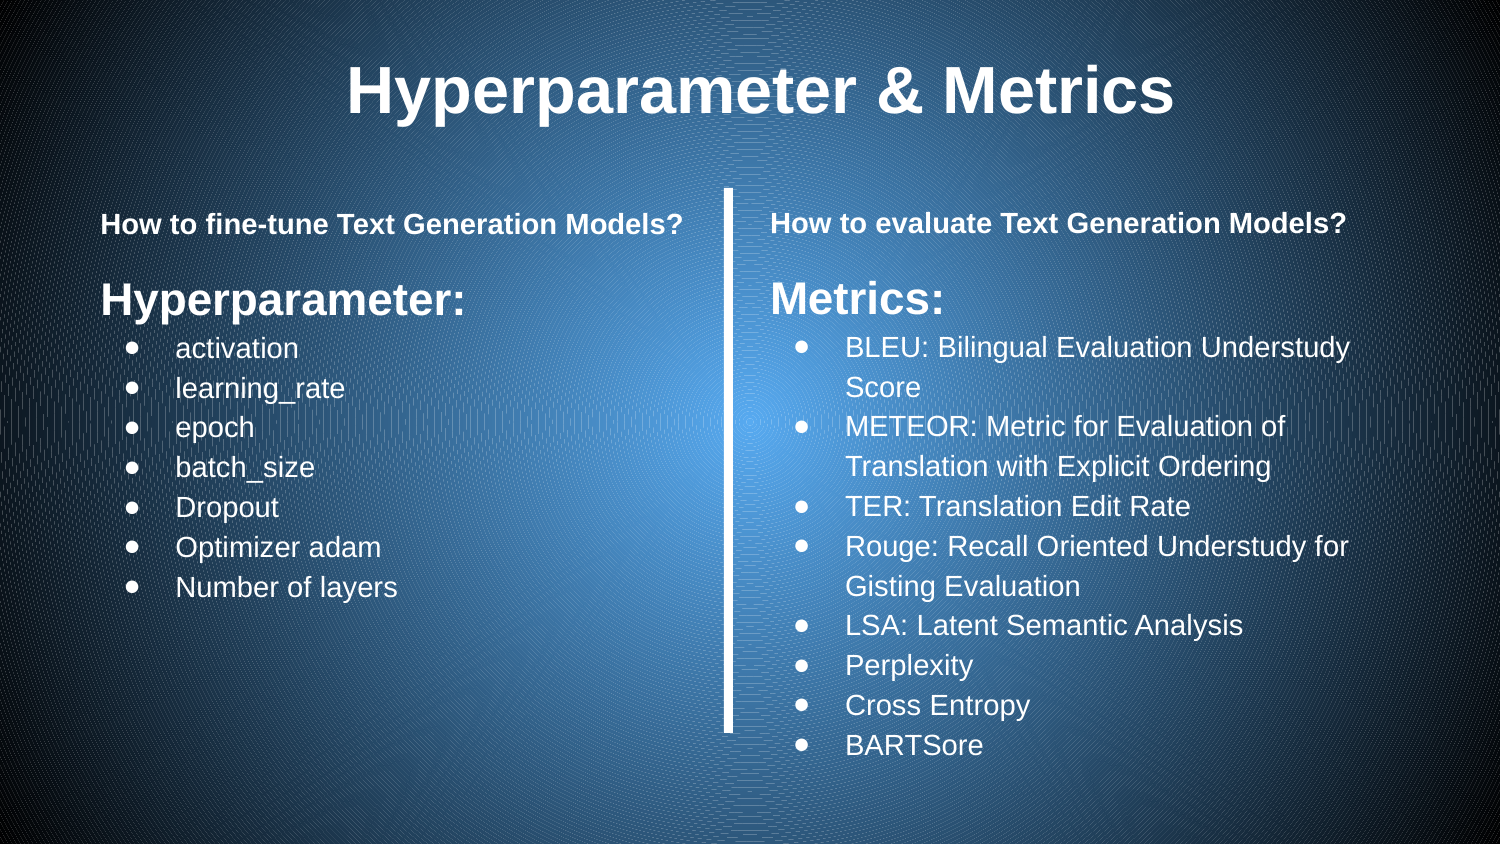

Hyperparameter & Metrics
How to evaluate Text Generation Models?
Metrics:
BLEU: Bilingual Evaluation Understudy Score
METEOR: Metric for Evaluation of Translation with Explicit Ordering
TER: Translation Edit Rate
Rouge: Recall Oriented Understudy for Gisting Evaluation
LSA: Latent Semantic Analysis
Perplexity
Cross Entropy
BARTSore

How to fine-tune Text Generation Models?
Hyperparameter:
activation
learning_rate
epoch
batch_size
Dropout
Optimizer adam
Number of layers